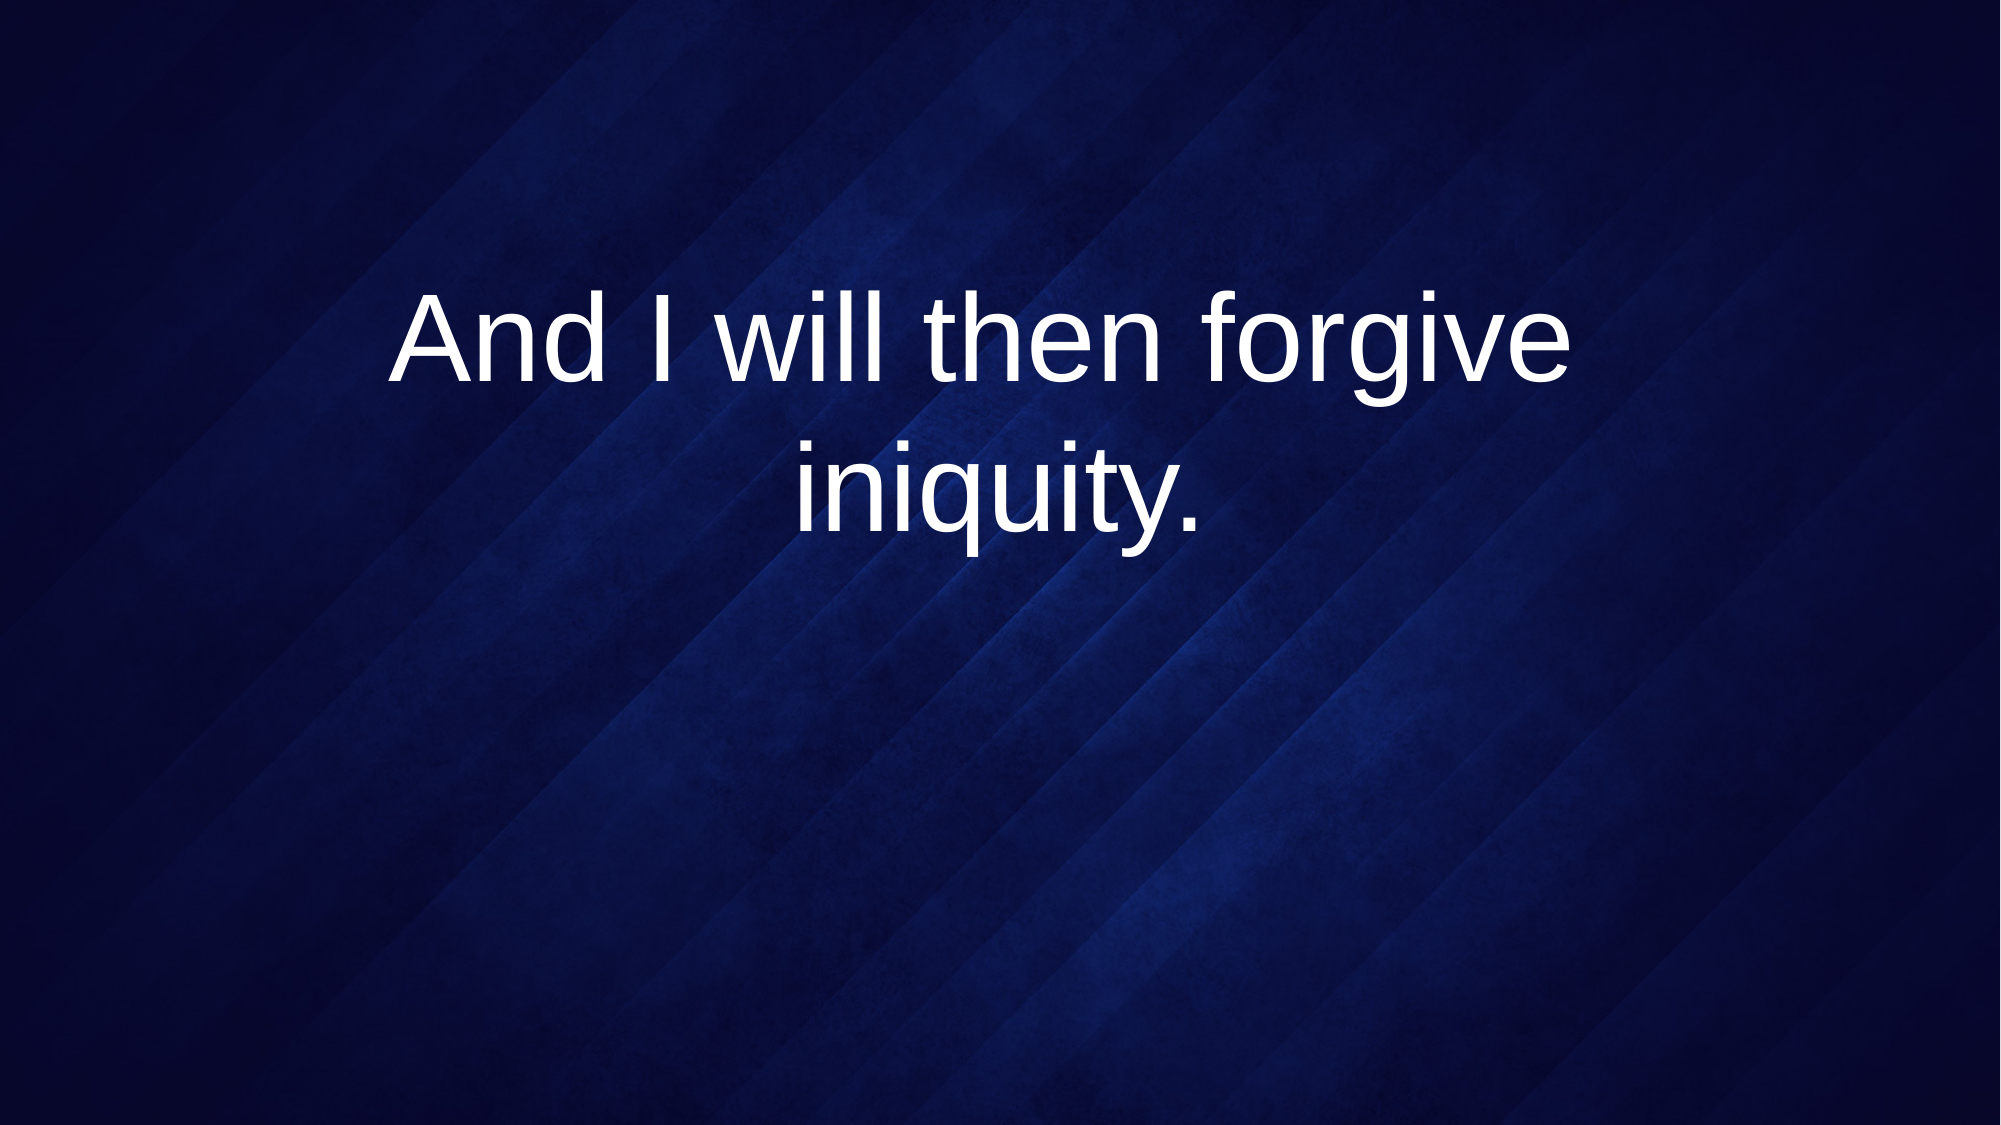

# And I will then forgive iniquity.